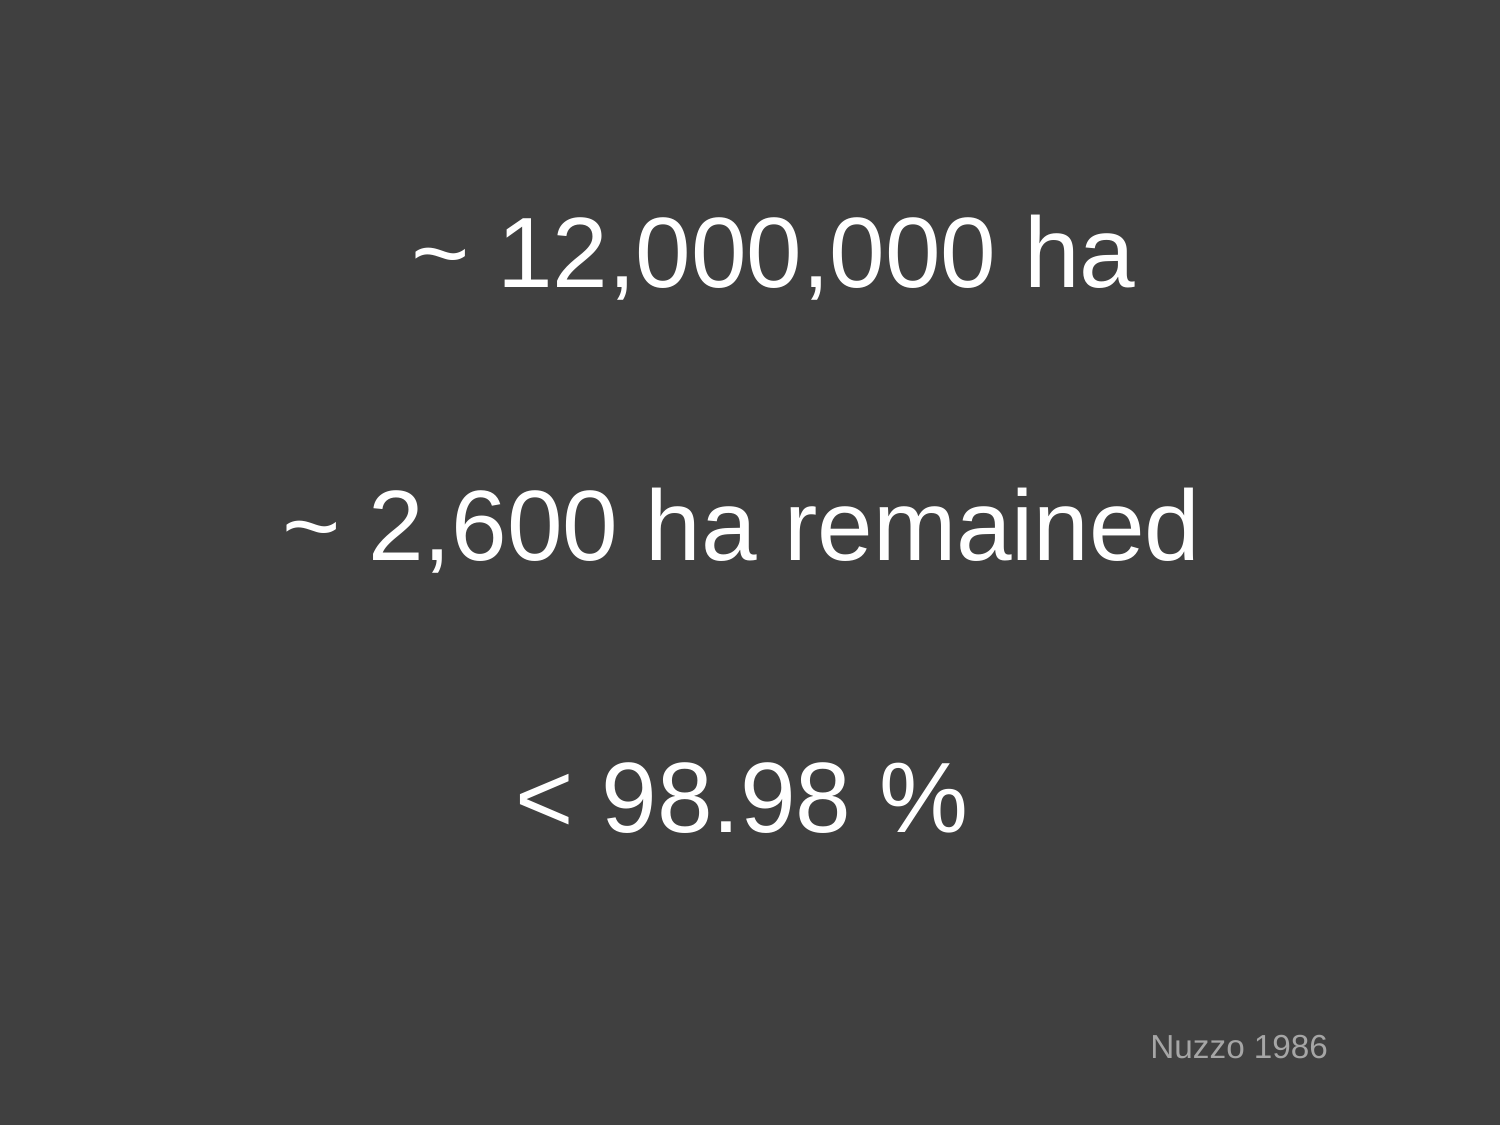

~ 12,000,000 ha
~ 2,600 ha remained
< 98.98 %
Nuzzo 1986